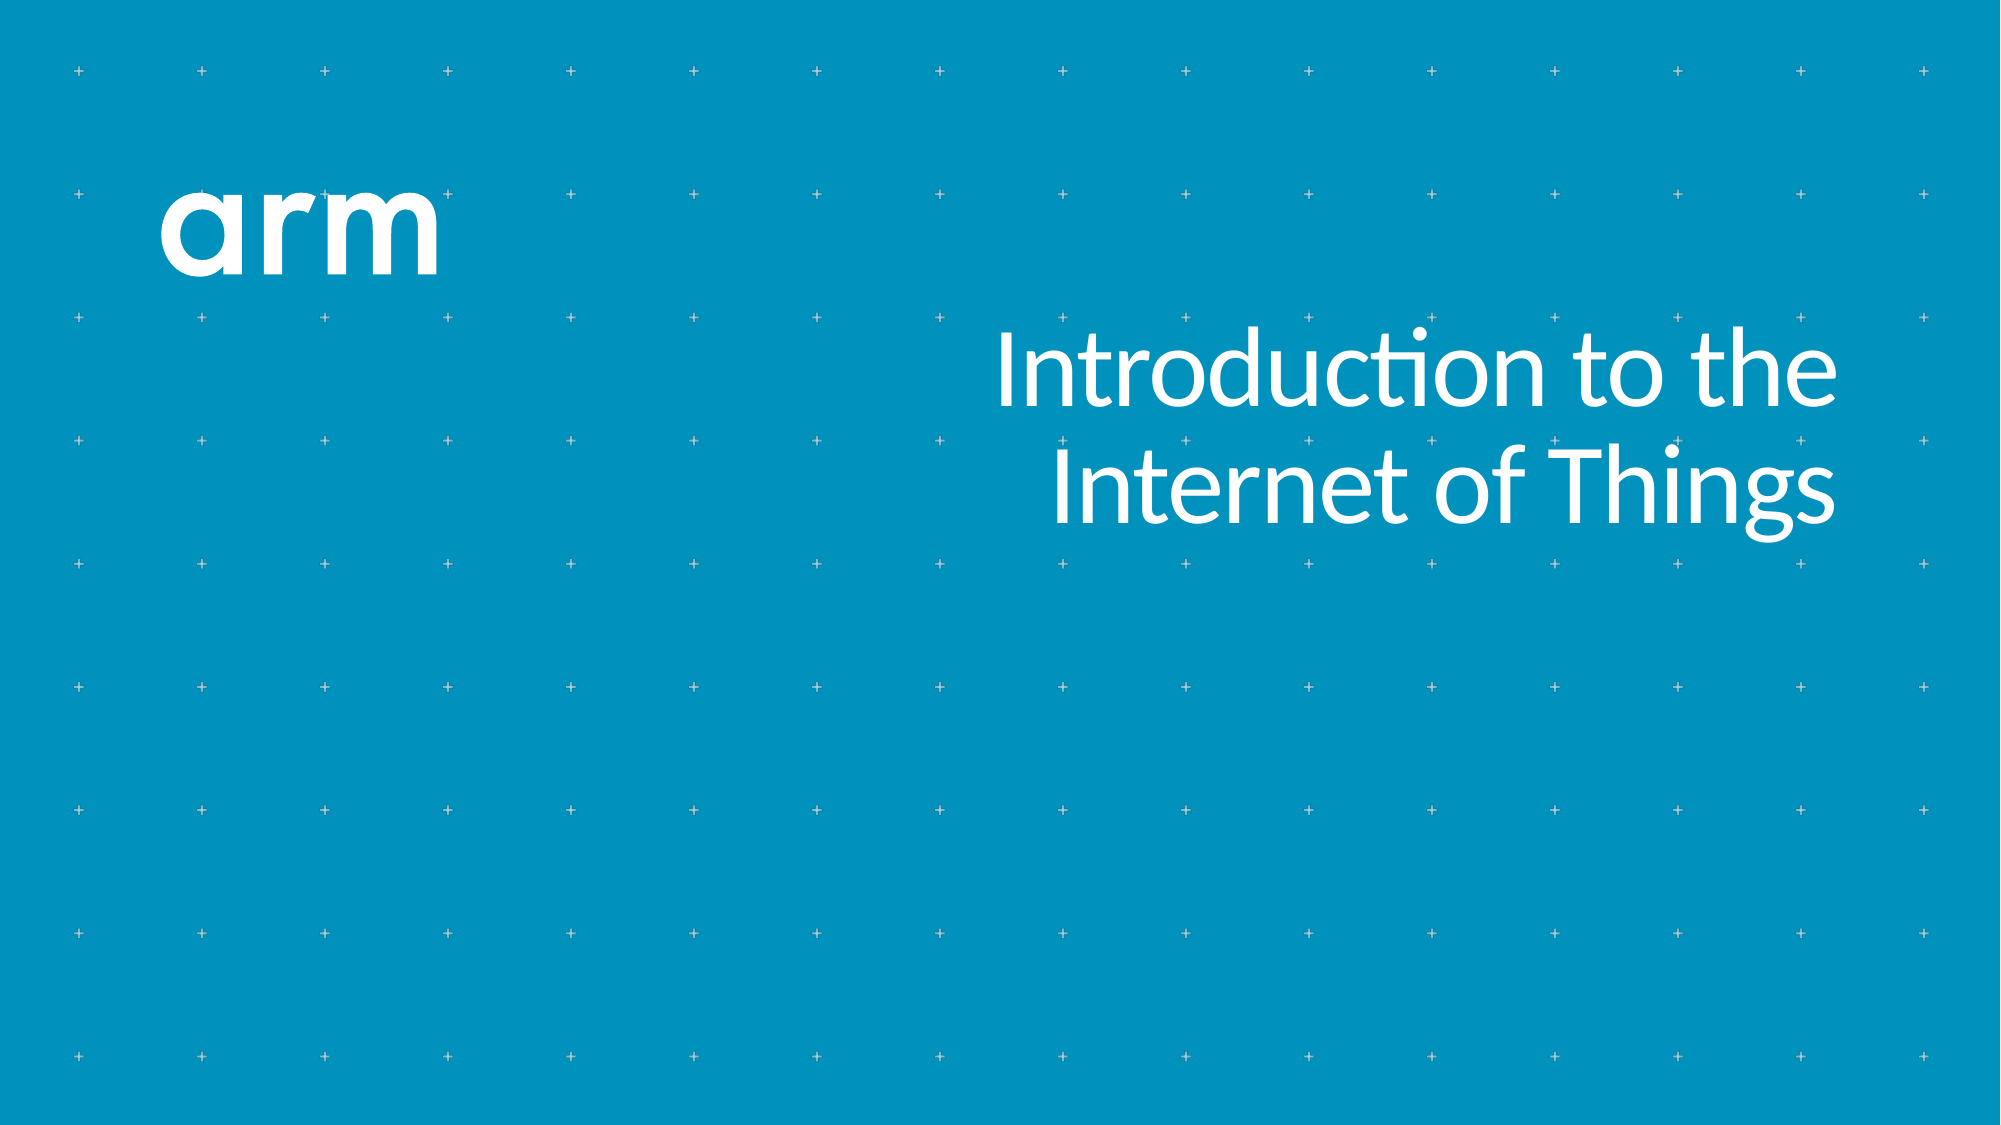

# Introduction to the Internet of Things